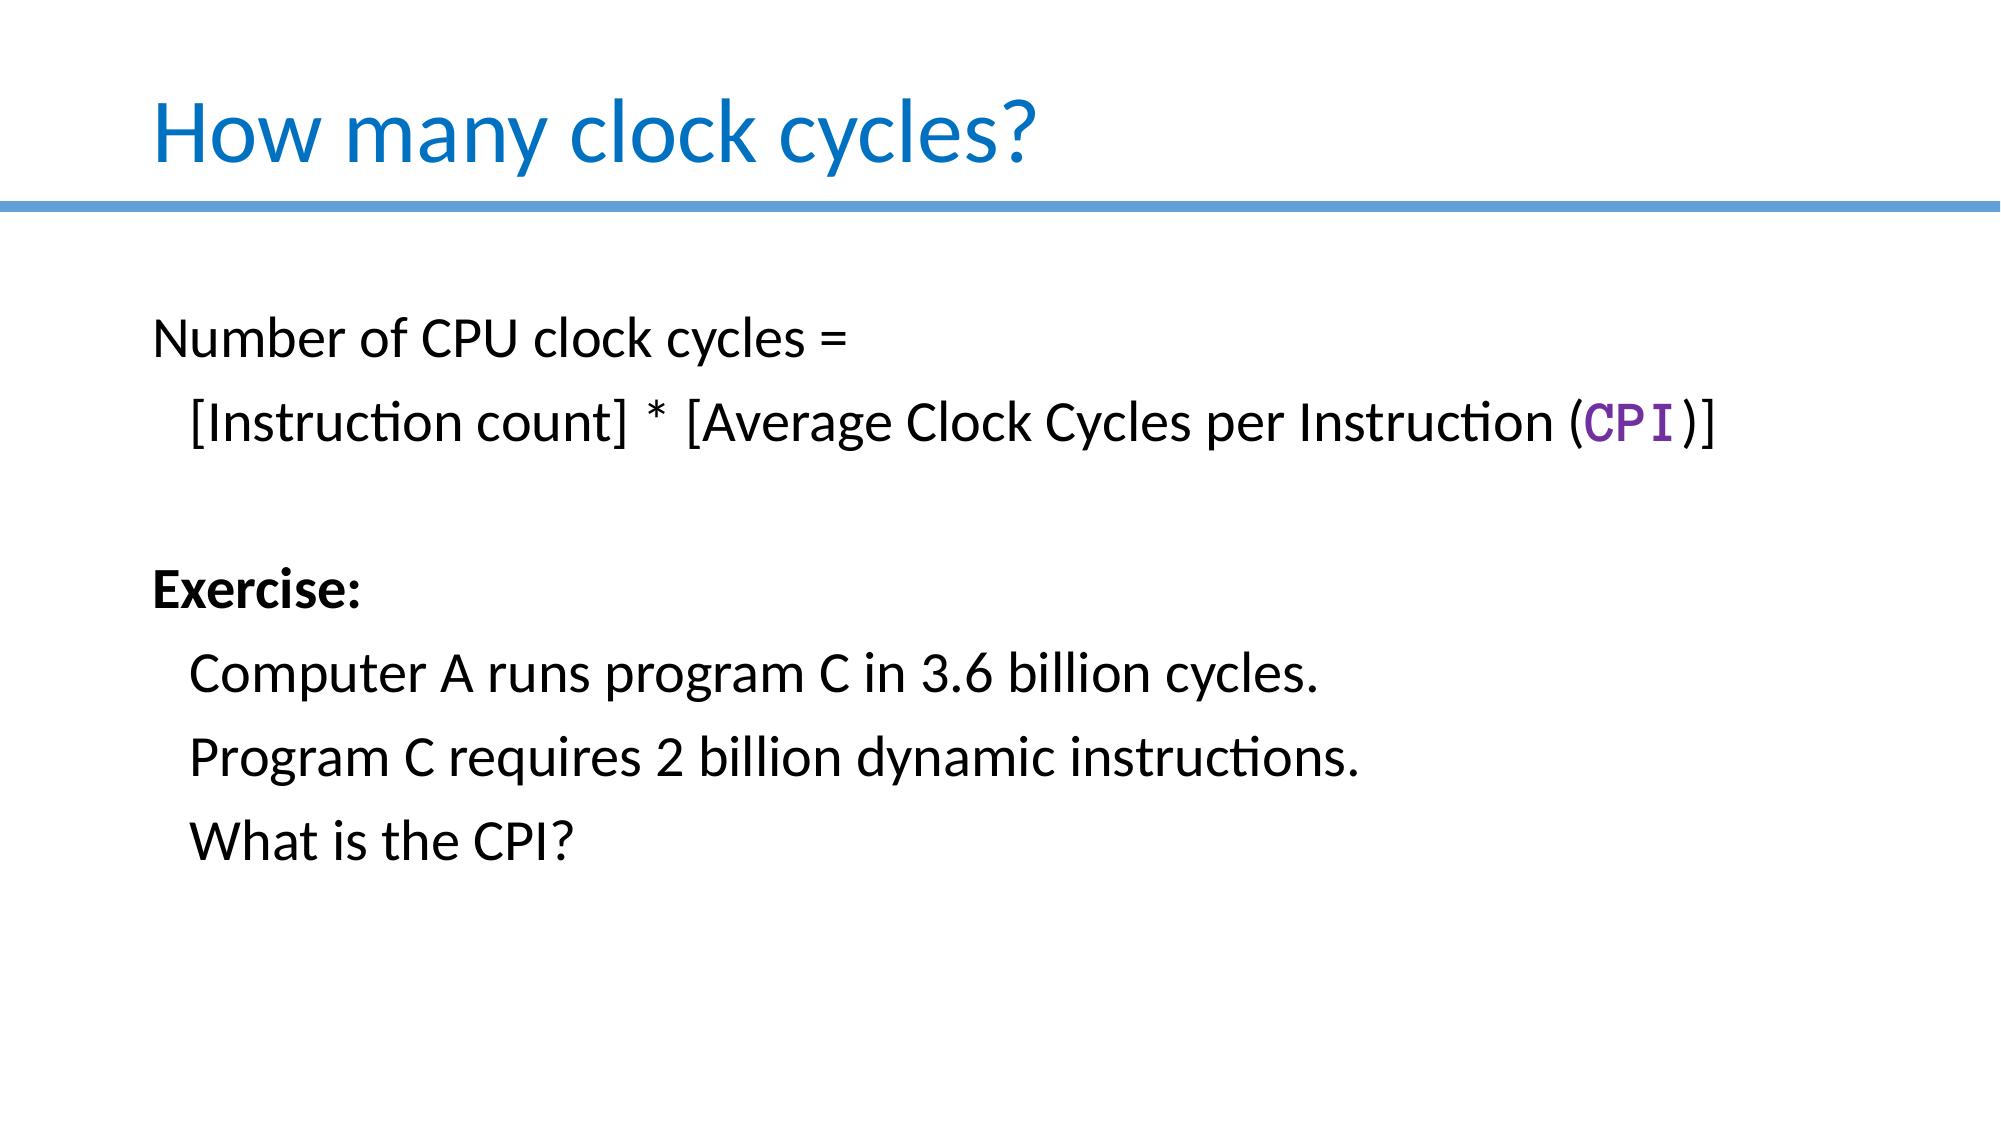

# How many clock cycles?
Number of CPU clock cycles =
	[Instruction count] * [Average Clock Cycles per Instruction (CPI)]

Exercise:
	Computer A runs program C in 3.6 billion cycles.
	Program C requires 2 billion dynamic instructions.
	What is the CPI?